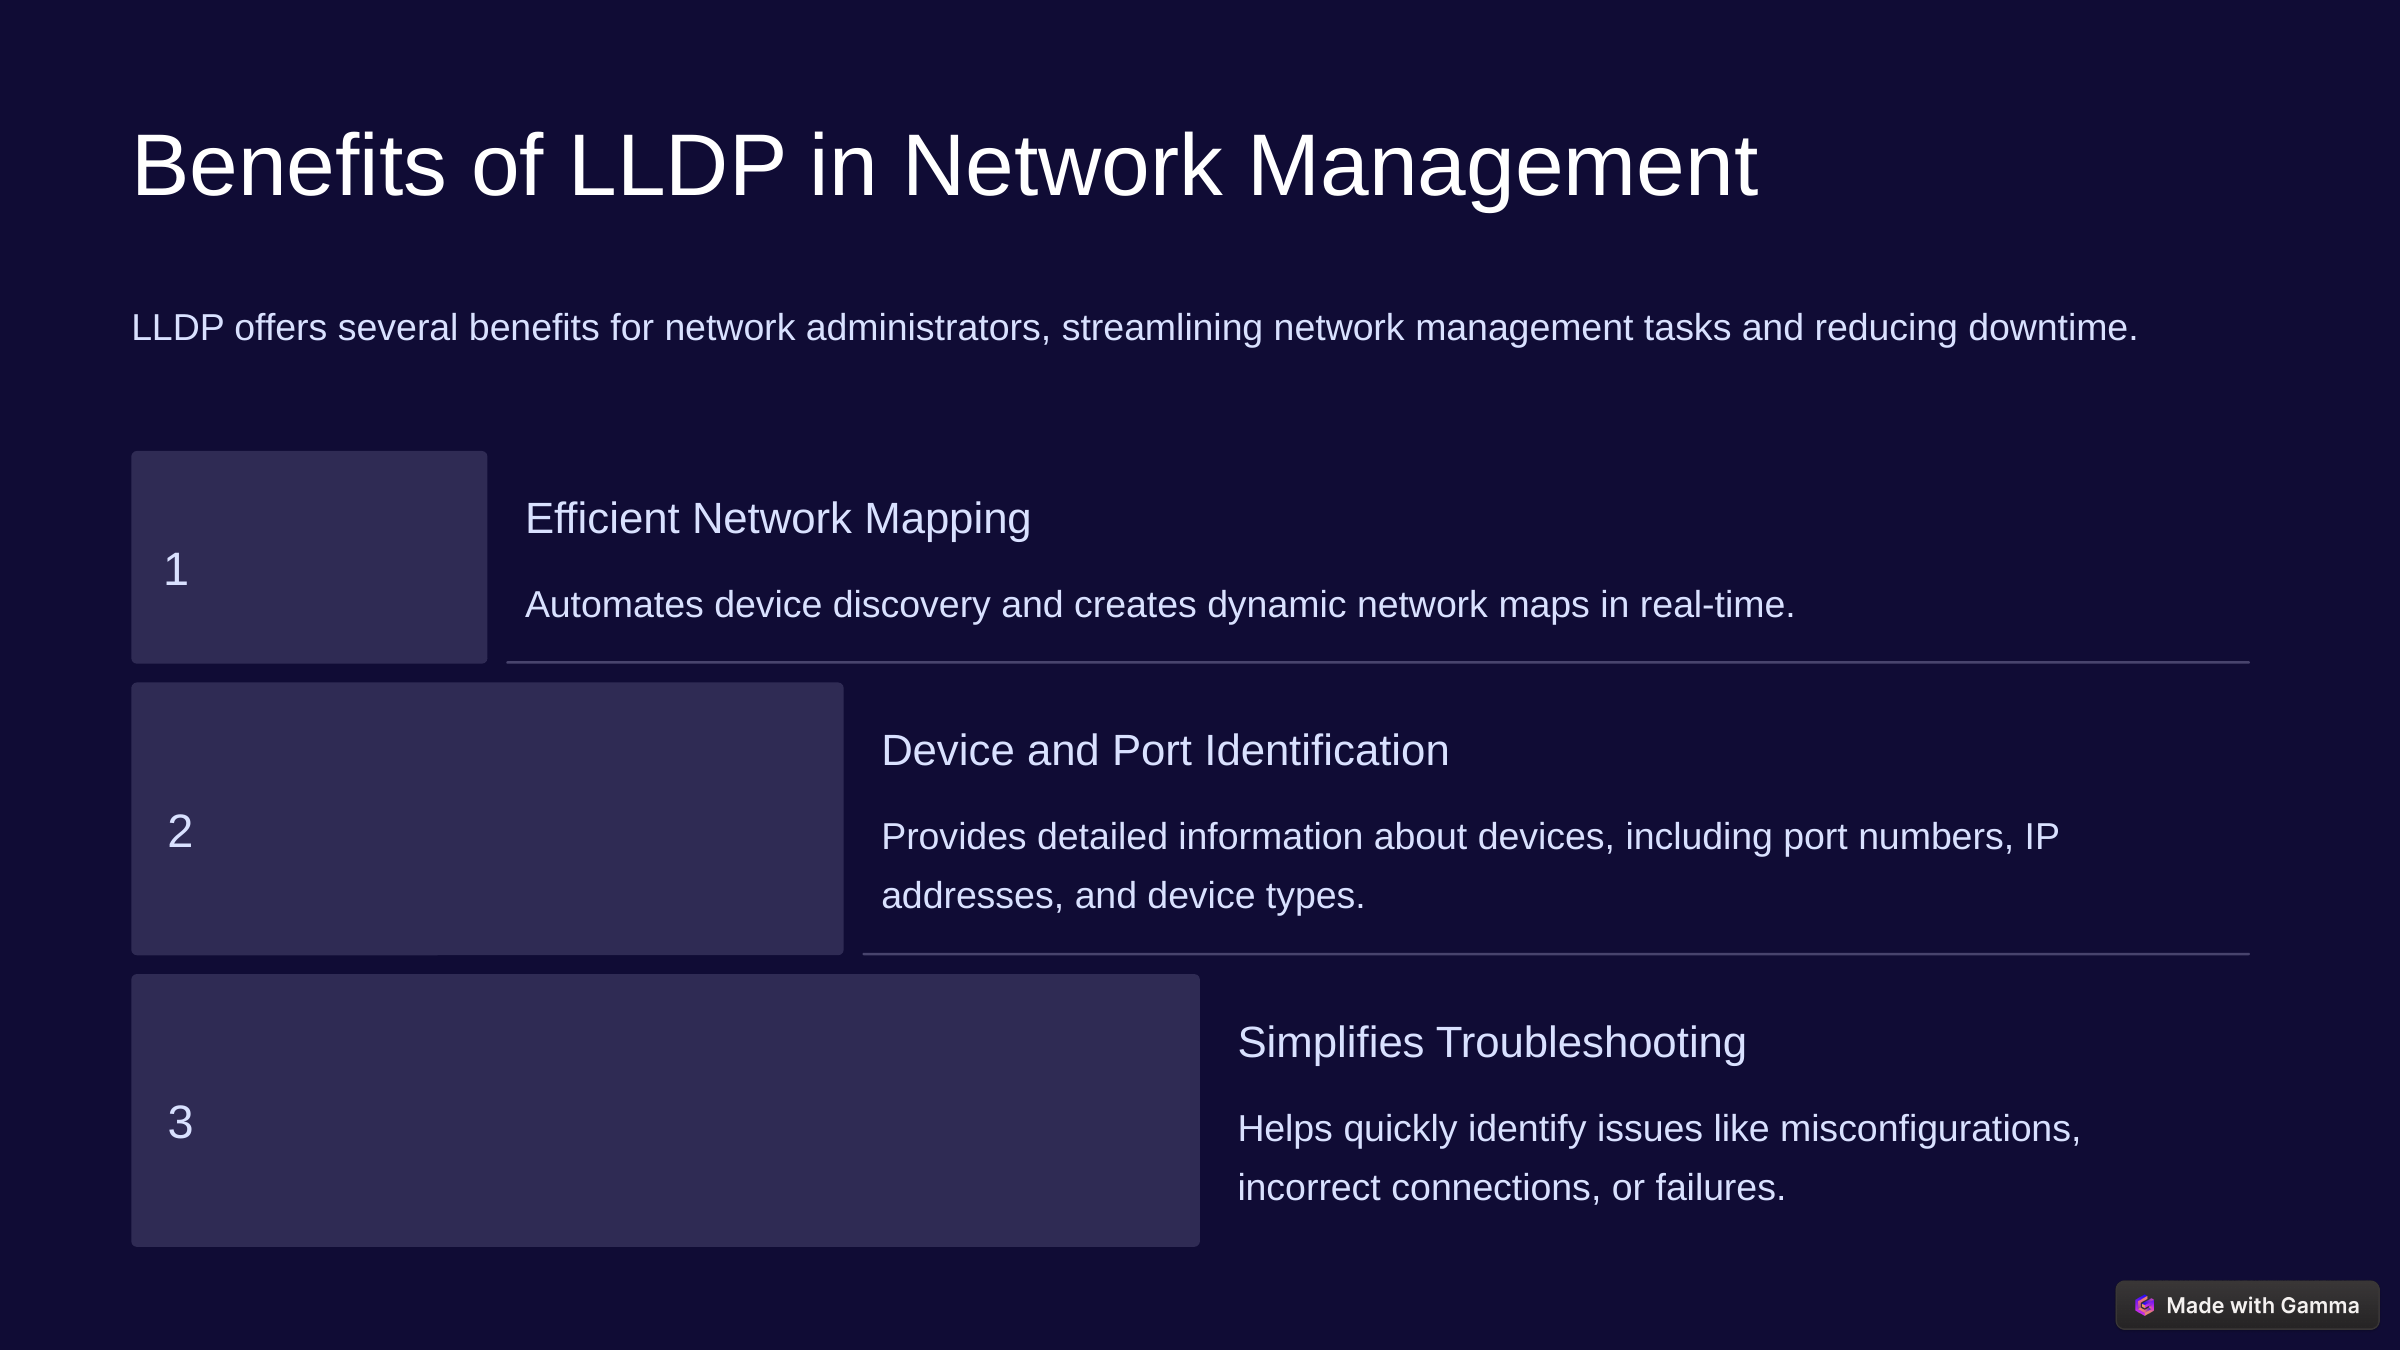

Benefits of LLDP in Network Management
LLDP offers several benefits for network administrators, streamlining network management tasks and reducing downtime.

Efficient Network Mapping
1
Automates device discovery and creates dynamic network maps in real-time.

Device and Port Identification
2
Provides detailed information about devices, including port numbers, IP addresses, and device types.

Simplifies Troubleshooting
3
Helps quickly identify issues like misconfigurations, incorrect connections, or failures.